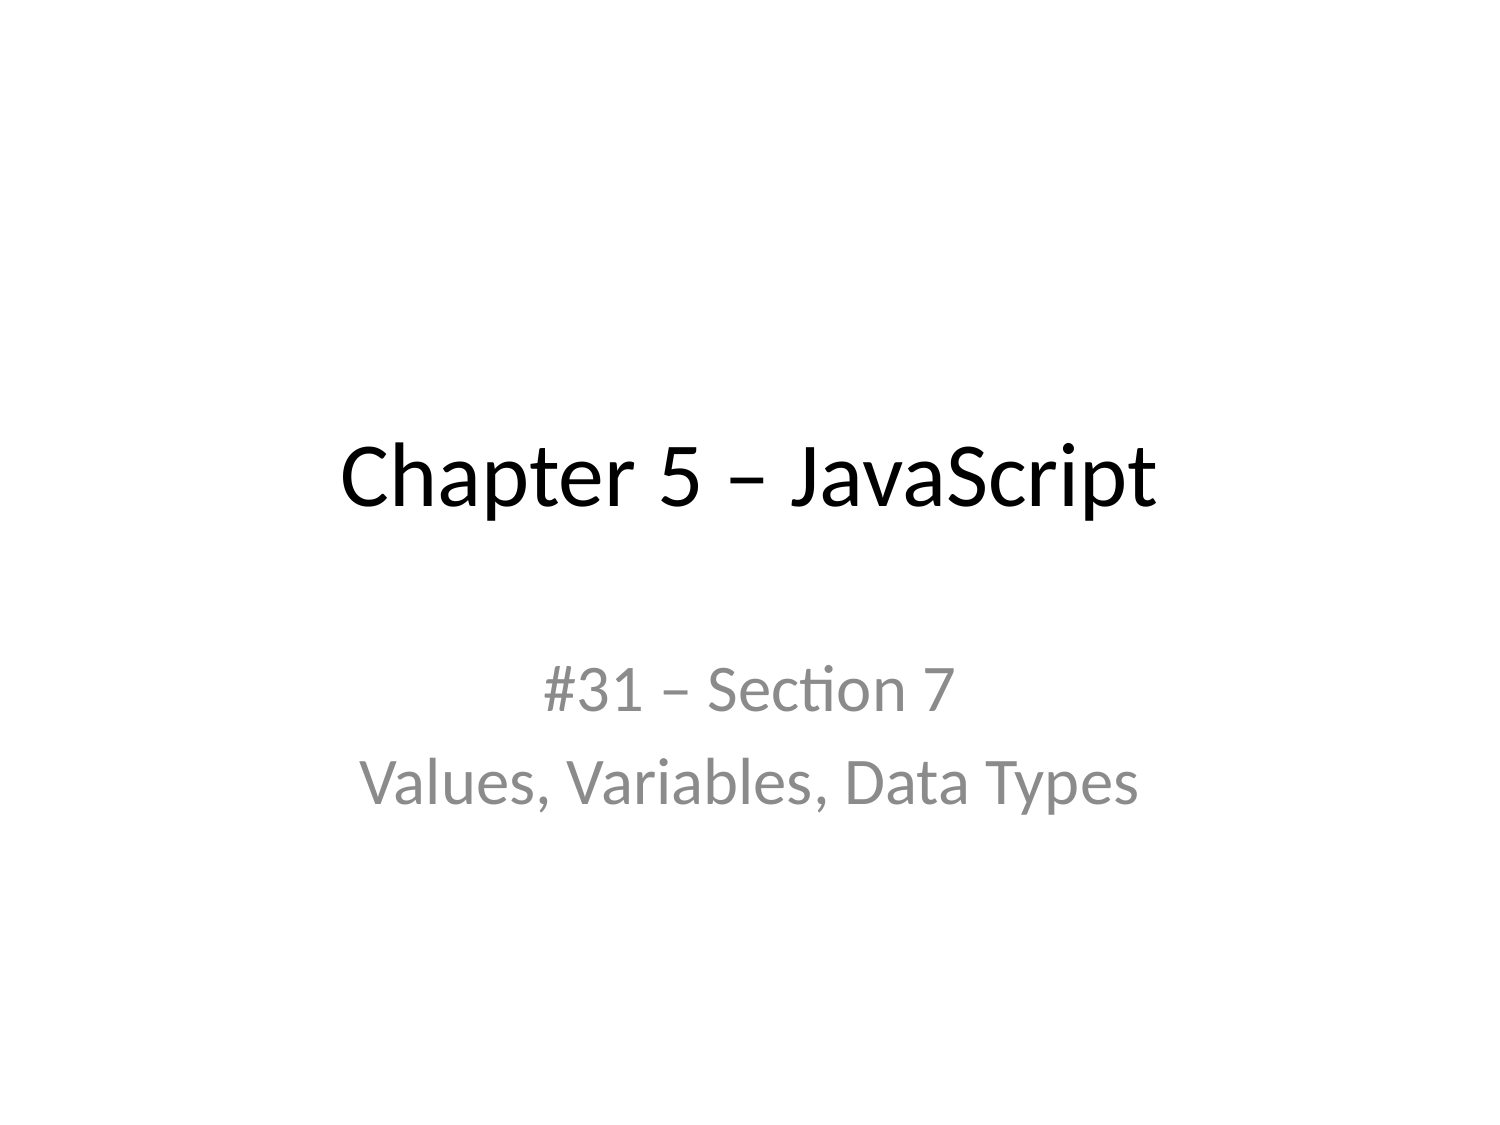

# Chapter 5 – JavaScript
#31 – Section 7
Values, Variables, Data Types